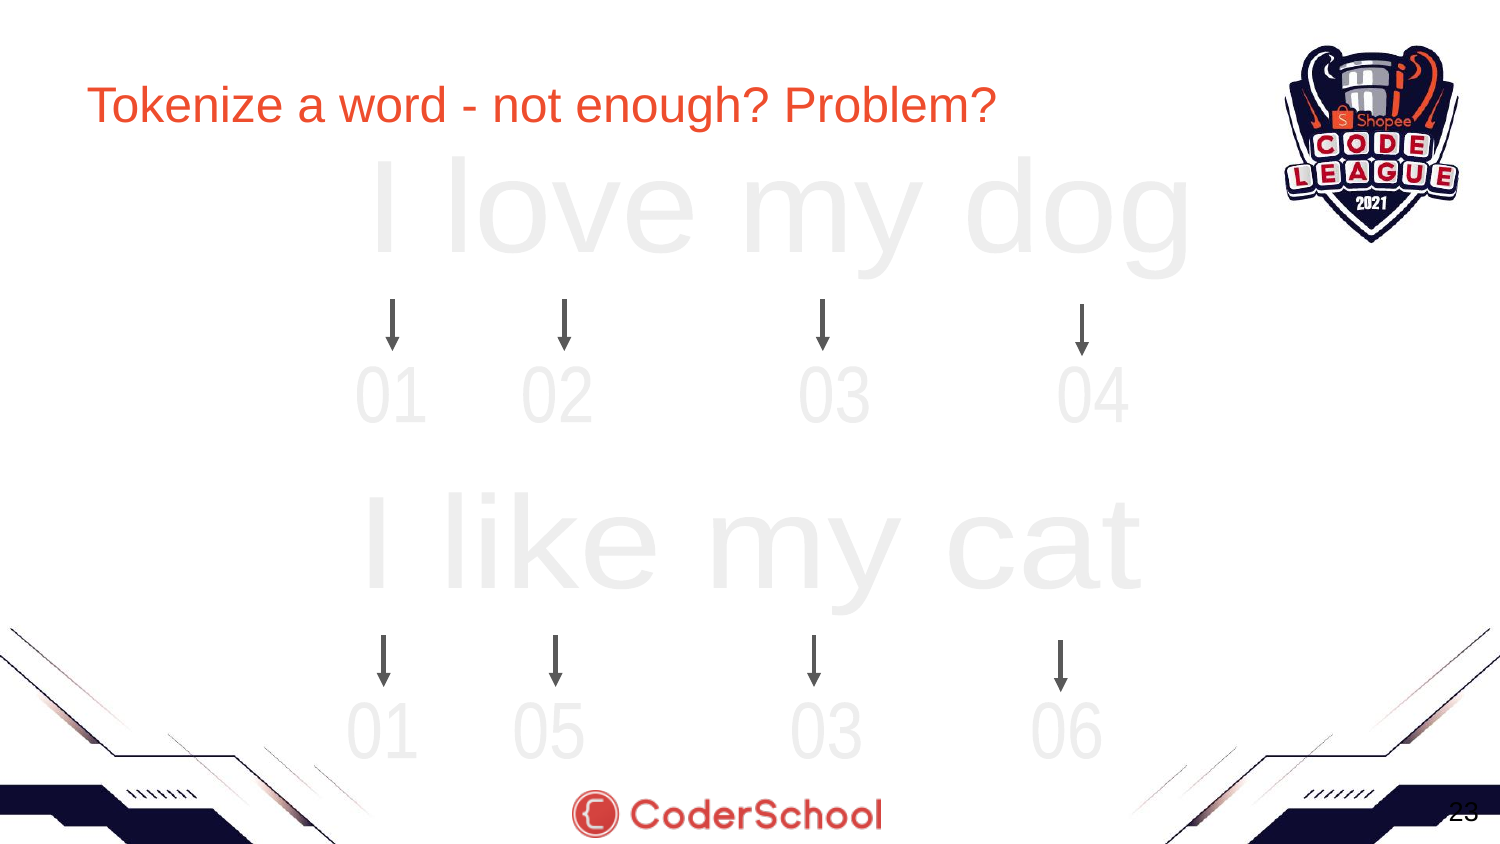

# Tokenize a word - not enough? Problem?

I love my dog
01     02           03          04
I like my cat
01     05           03         06
23